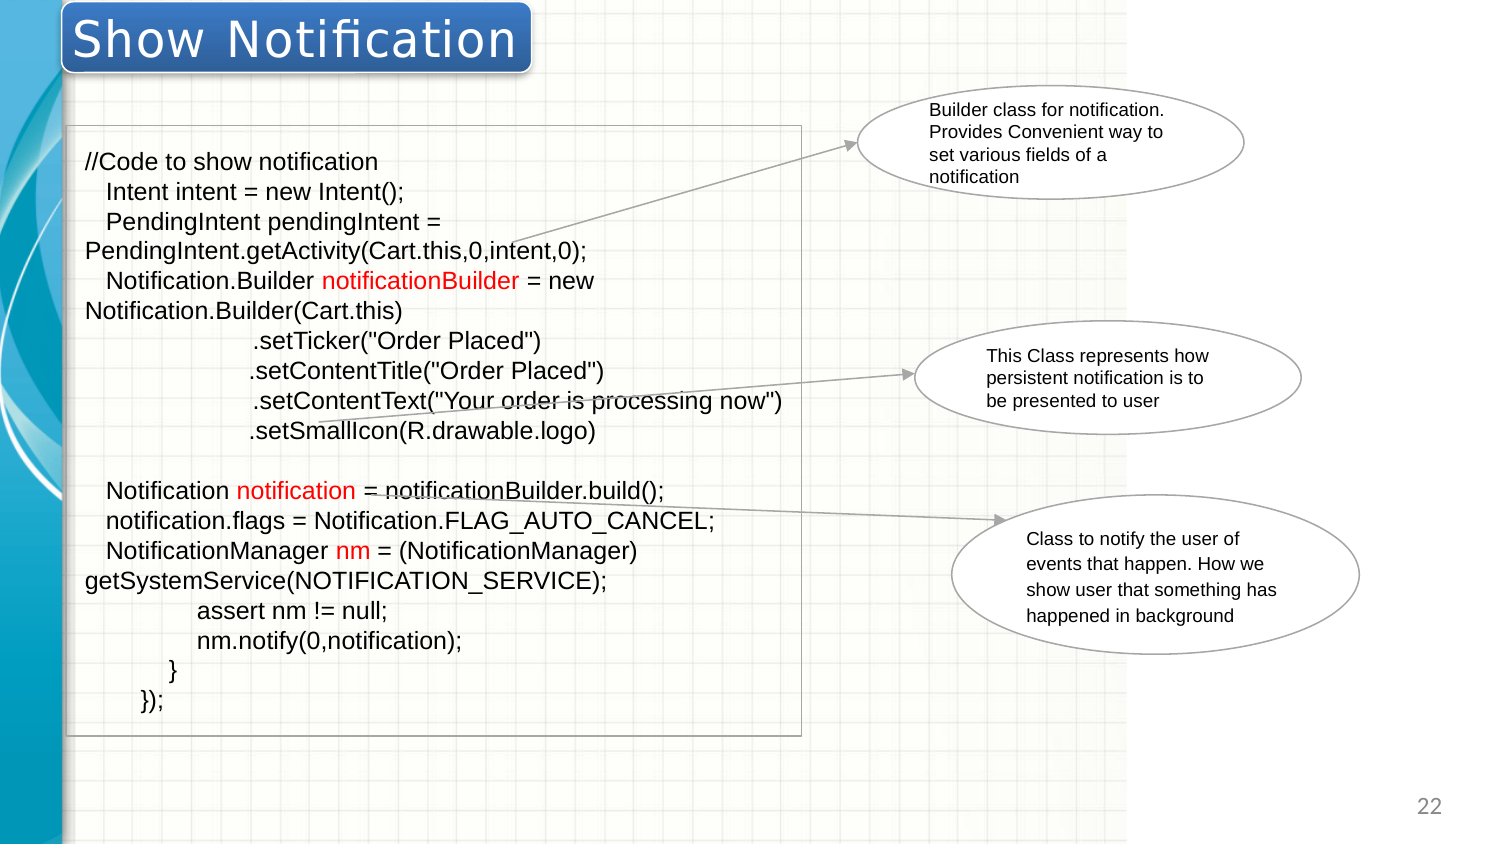

Show Notification
Builder class for notification. Provides Convenient way to set various fields of a notification

//Code to show notification
   Intent intent = new Intent();
   PendingIntent pendingIntent = PendingIntent.getActivity(Cart.this,0,intent,0);
   Notification.Builder notificationBuilder = new Notification.Builder(Cart.this)
                        .setTicker("Order Placed")
  .setContentTitle("Order Placed")
                        .setContentText("Your order is processing now")
  .setSmallIcon(R.drawable.logo)

   Notification notification = notificationBuilder.build();
   notification.flags = Notification.FLAG_AUTO_CANCEL;
   NotificationManager nm = (NotificationManager)   getSystemService(NOTIFICATION_SERVICE);
                assert nm != null;
                nm.notify(0,notification);
            }
        });

This Class represents how persistent notification is to be presented to user
Class to notify the user of events that happen. How we show user that something has happened in background
22